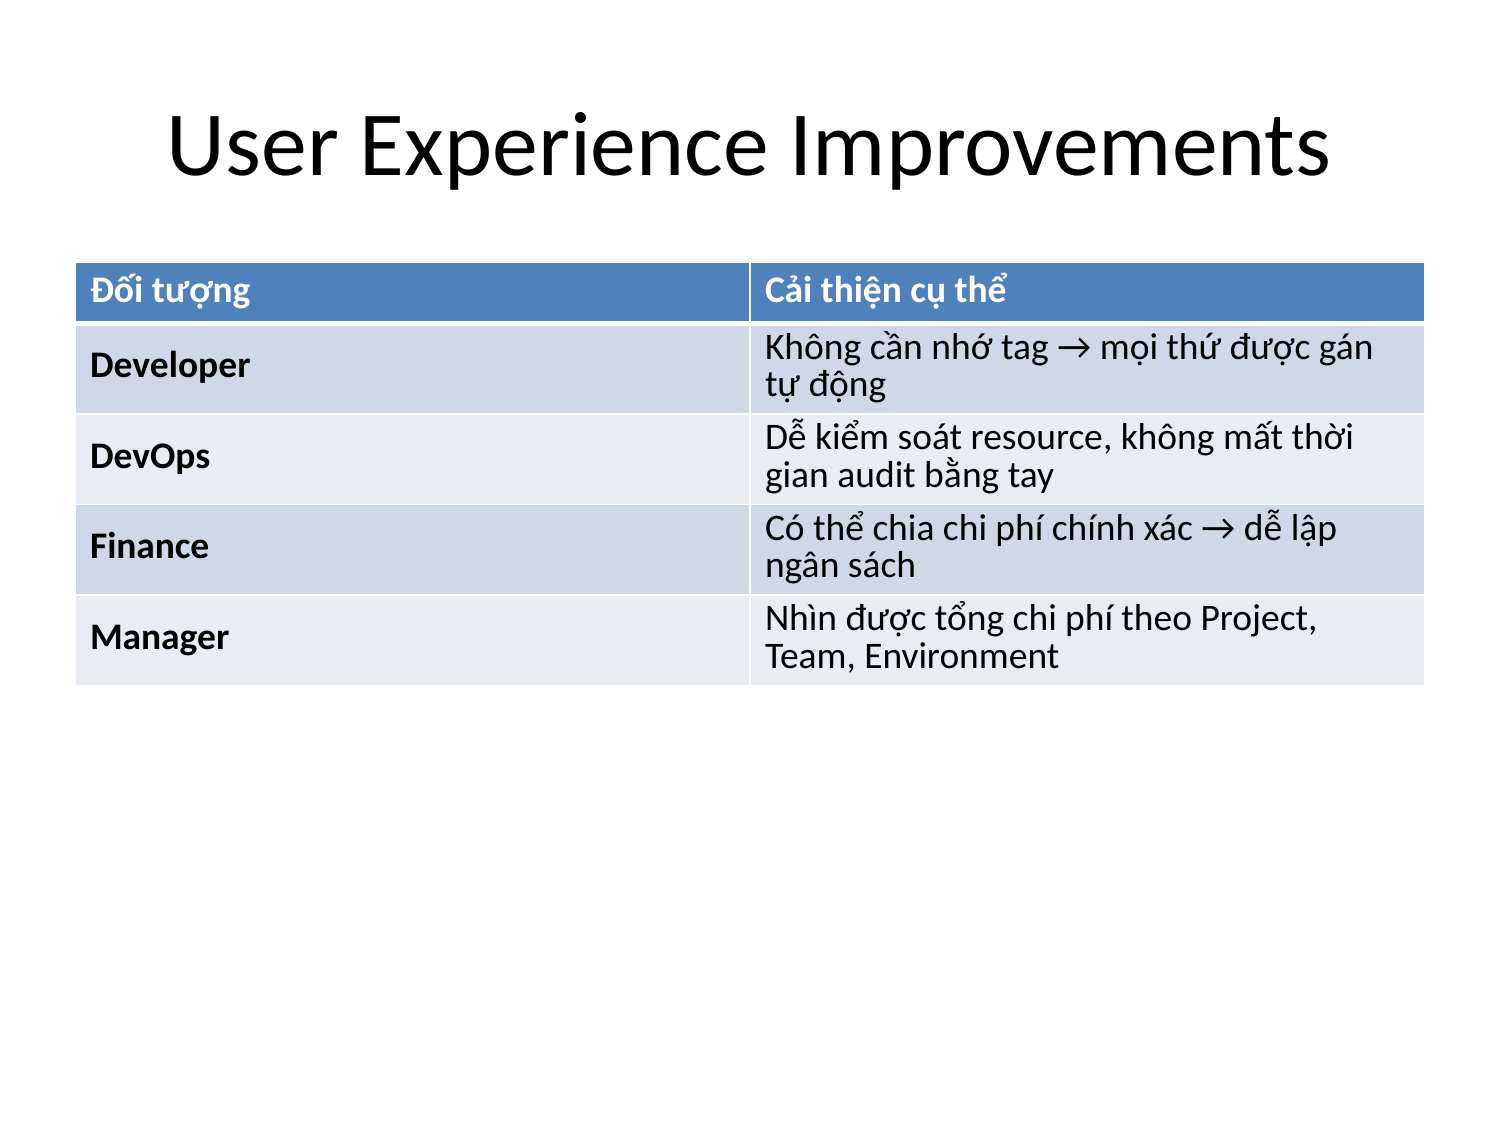

# User Experience Improvements
| Đối tượng | Cải thiện cụ thể |
| --- | --- |
| Developer | Không cần nhớ tag → mọi thứ được gán tự động |
| DevOps | Dễ kiểm soát resource, không mất thời gian audit bằng tay |
| Finance | Có thể chia chi phí chính xác → dễ lập ngân sách |
| Manager | Nhìn được tổng chi phí theo Project, Team, Environment |